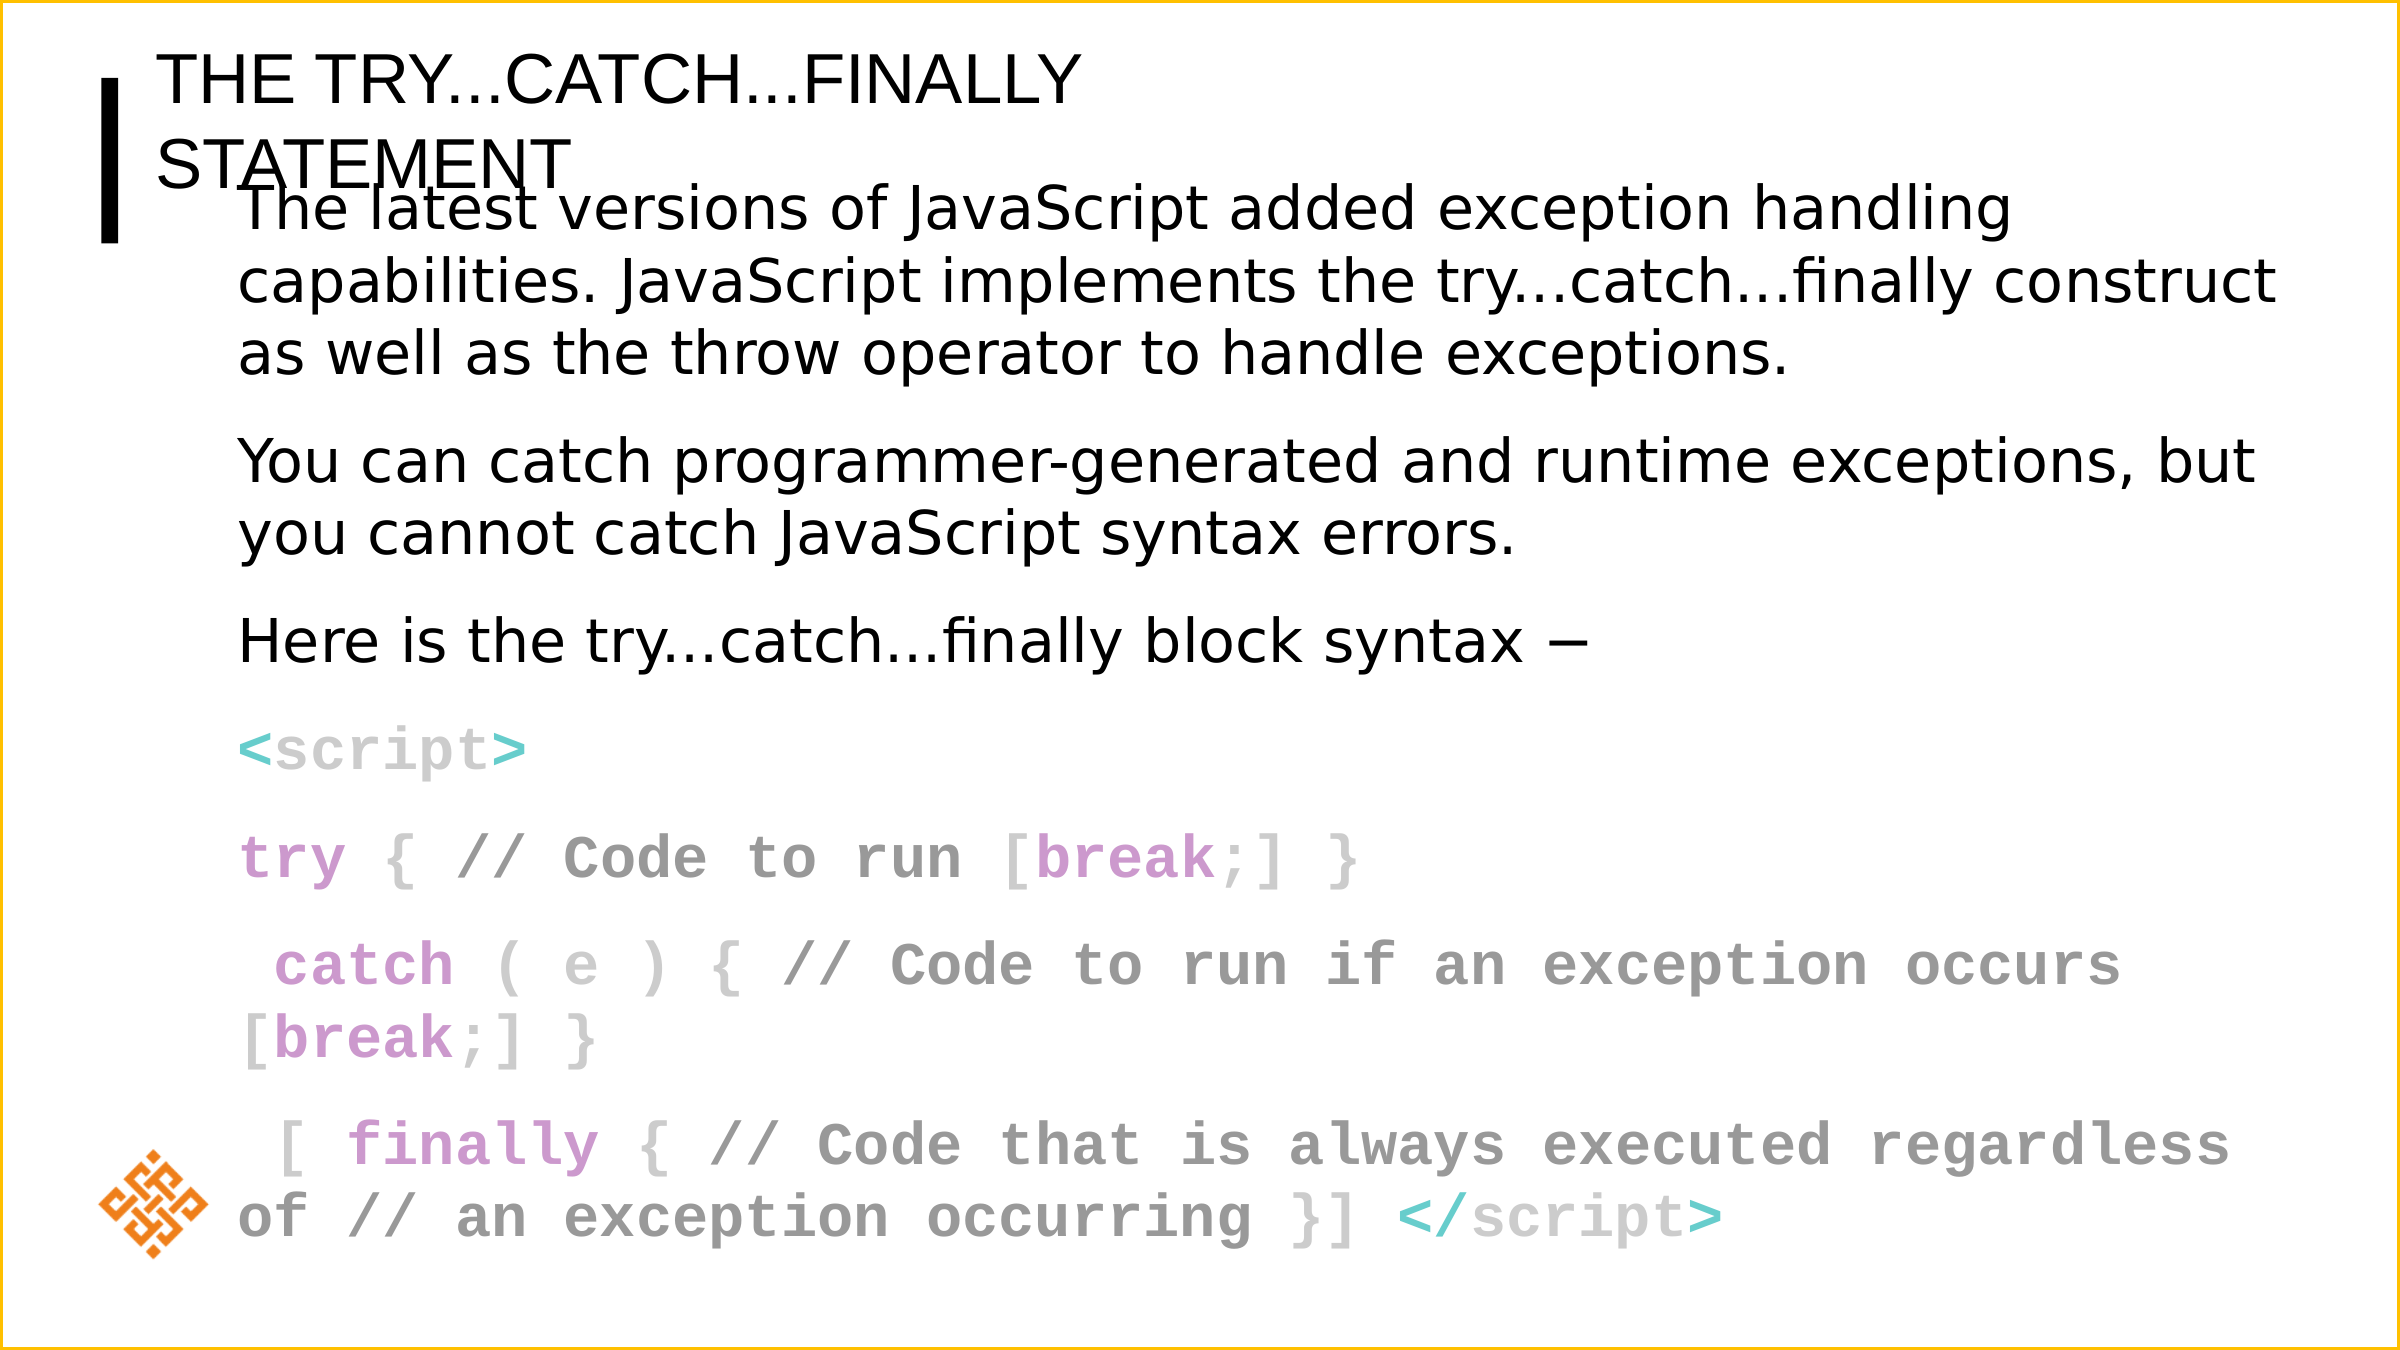

# The try...catch...finally Statement
The latest versions of JavaScript added exception handling capabilities. JavaScript implements the try...catch...finally construct as well as the throw operator to handle exceptions.
You can catch programmer-generated and runtime exceptions, but you cannot catch JavaScript syntax errors.
Here is the try...catch...finally block syntax −
<script>
try { // Code to run [break;] }
 catch ( e ) { // Code to run if an exception occurs [break;] }
 [ finally { // Code that is always executed regardless of // an exception occurring }] </script>